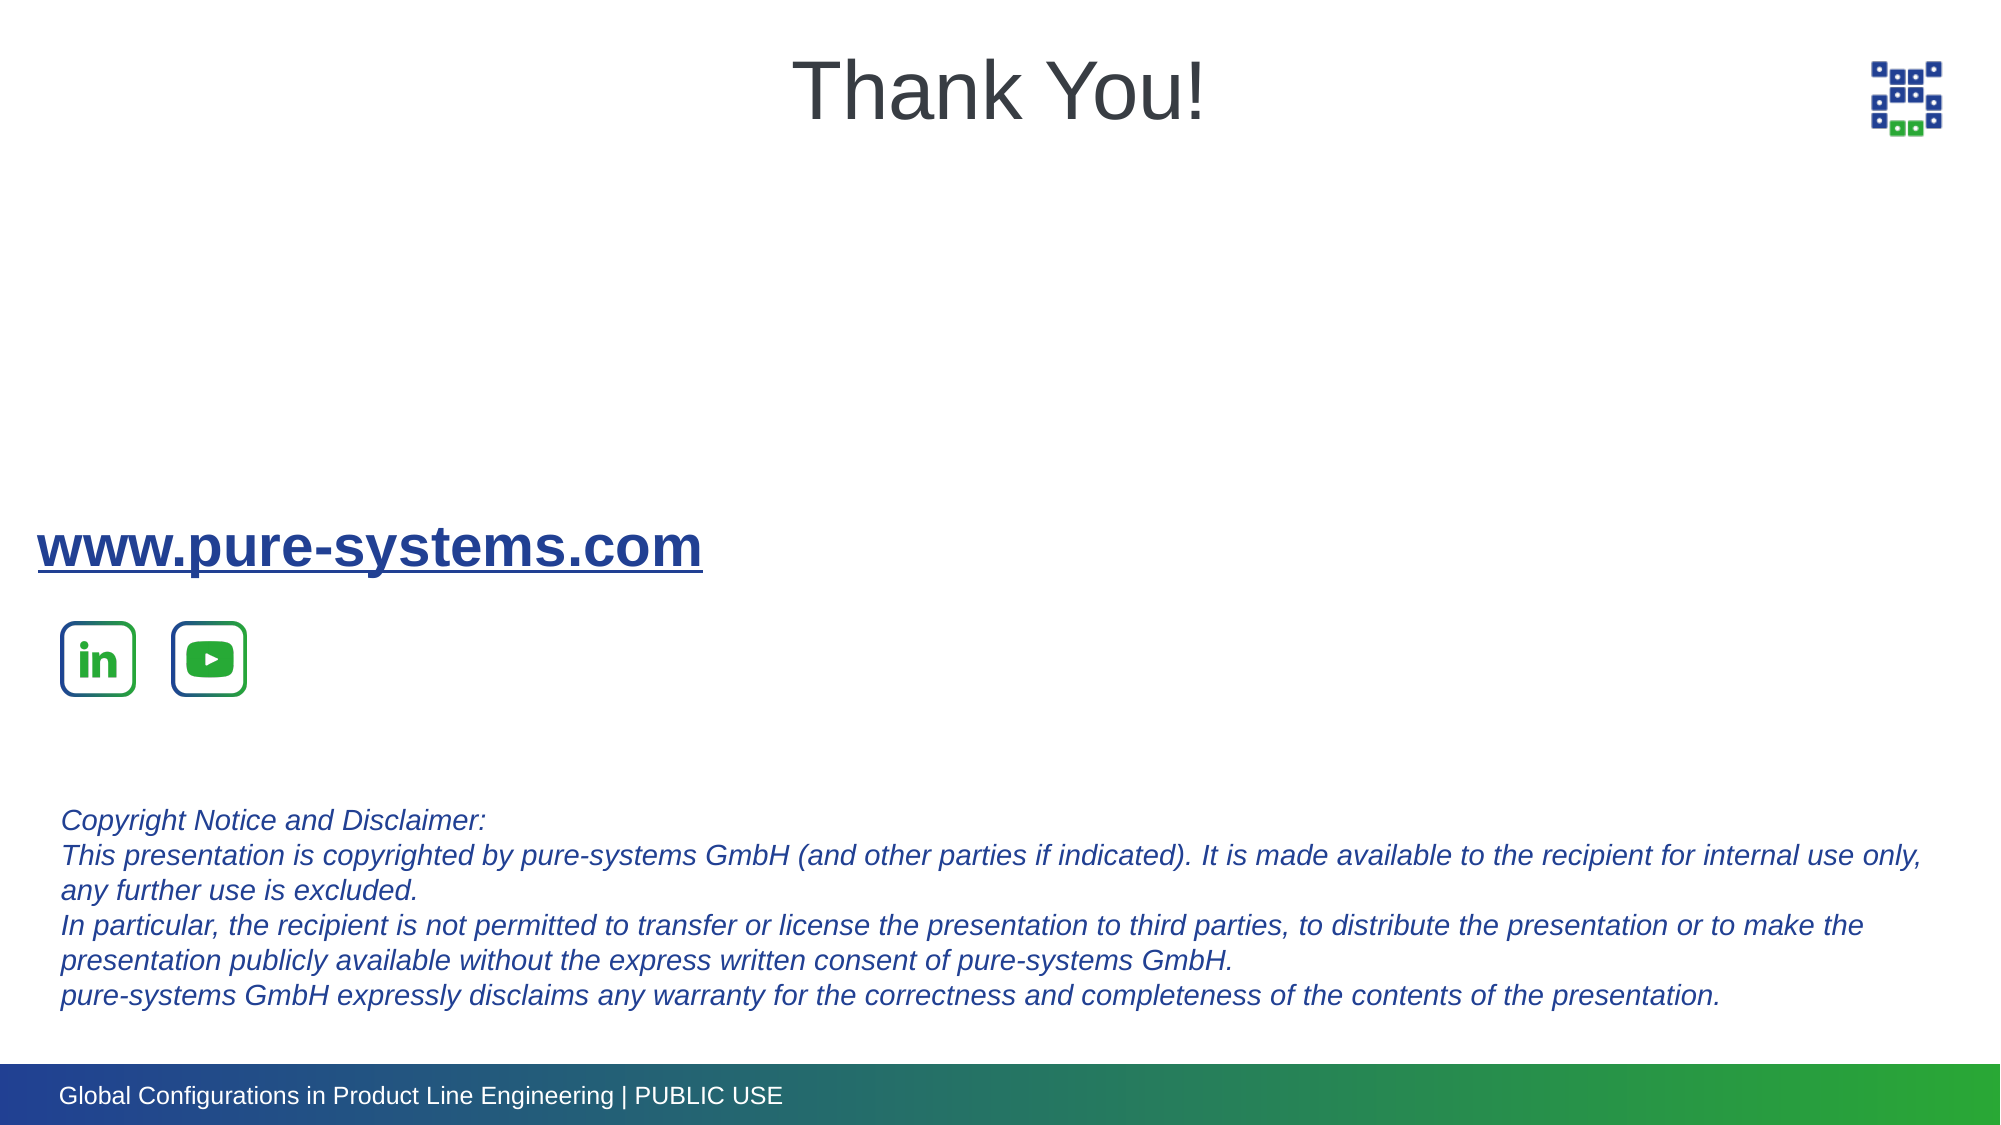

Thank You!
17
Global Configurations in Product Line Engineering | PUBLIC USE